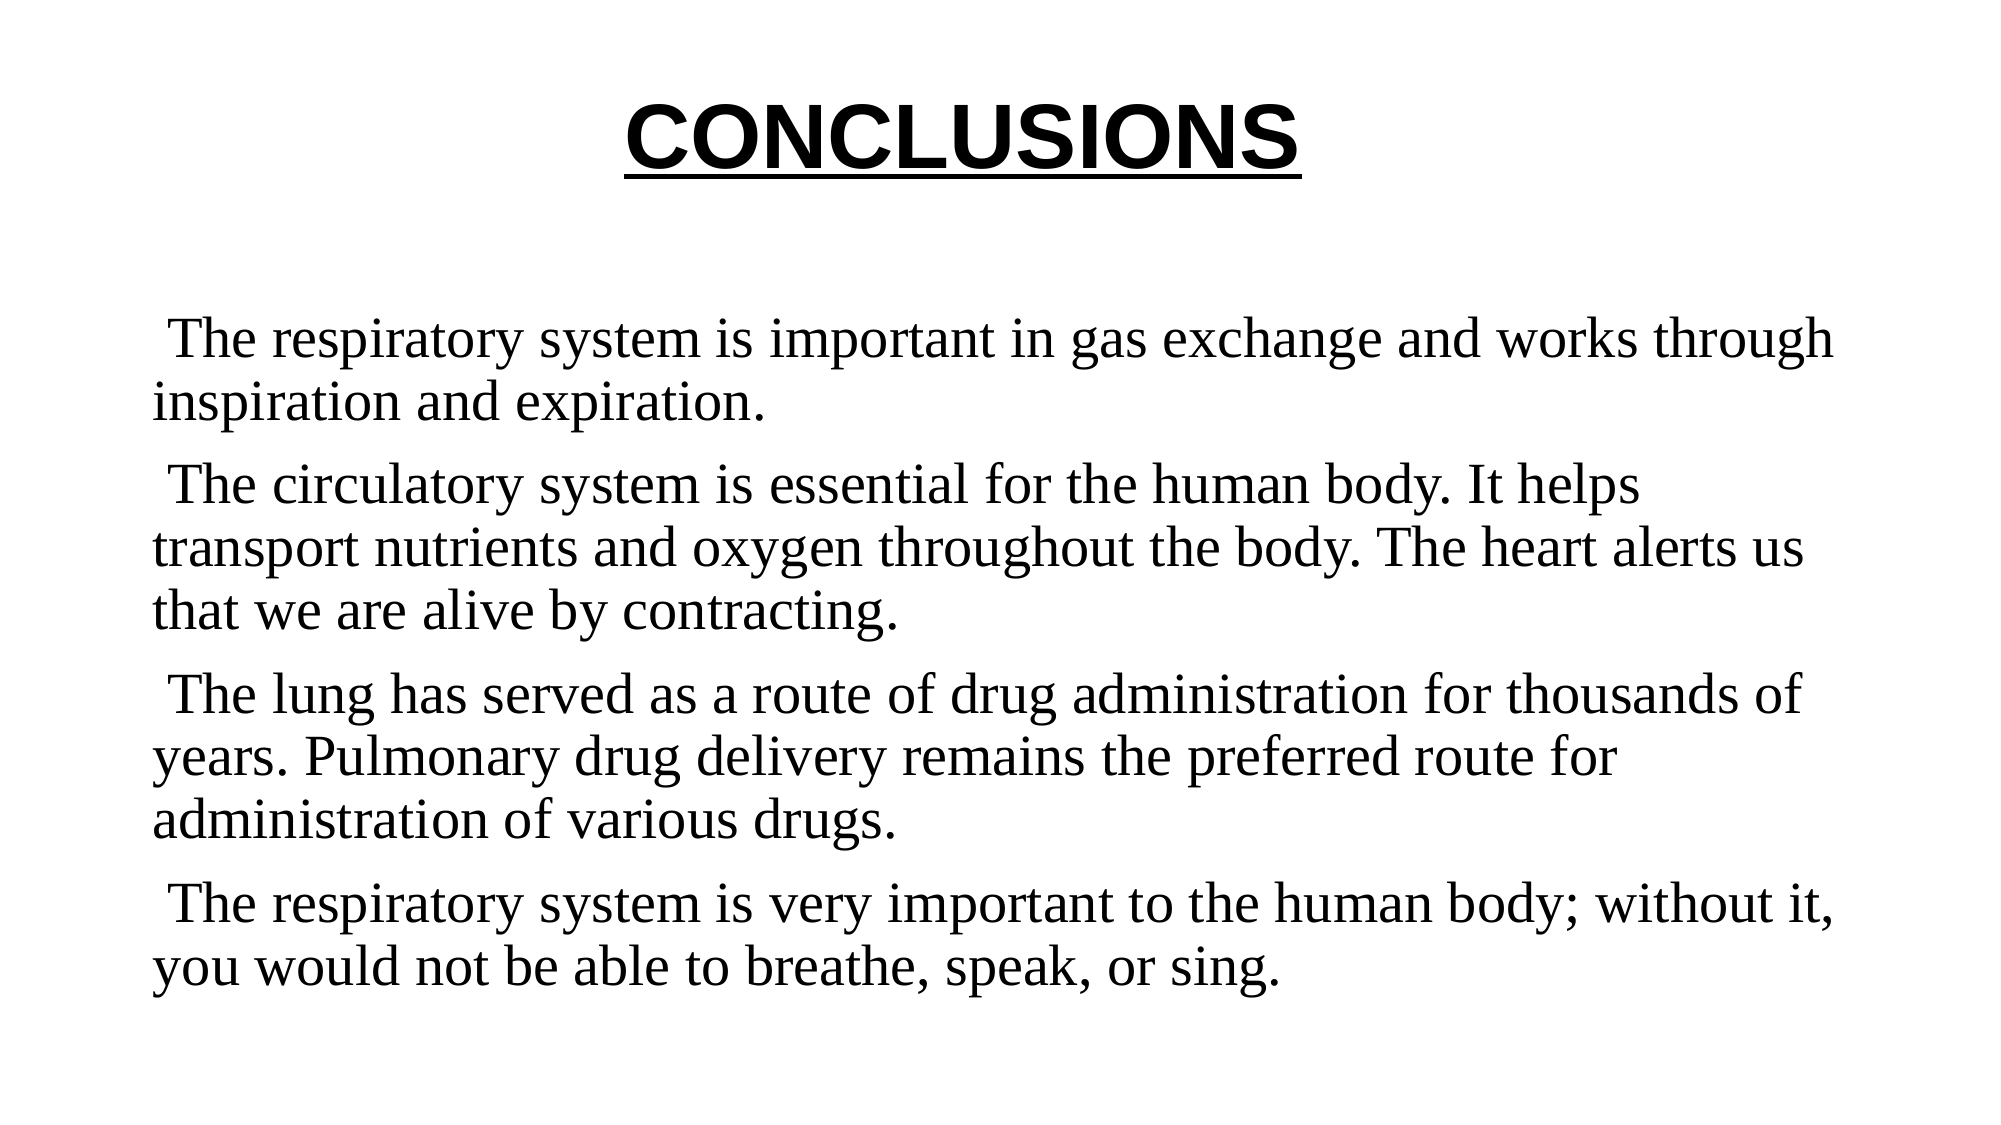

# CONCLUSIONS
 The respiratory system is important in gas exchange and works through inspiration and expiration.
 The circulatory system is essential for the human body. It helps transport nutrients and oxygen throughout the body. The heart alerts us that we are alive by contracting.
 The lung has served as a route of drug administration for thousands of years. Pulmonary drug delivery remains the preferred route for administration of various drugs.
 The respiratory system is very important to the human body; without it, you would not be able to breathe, speak, or sing.